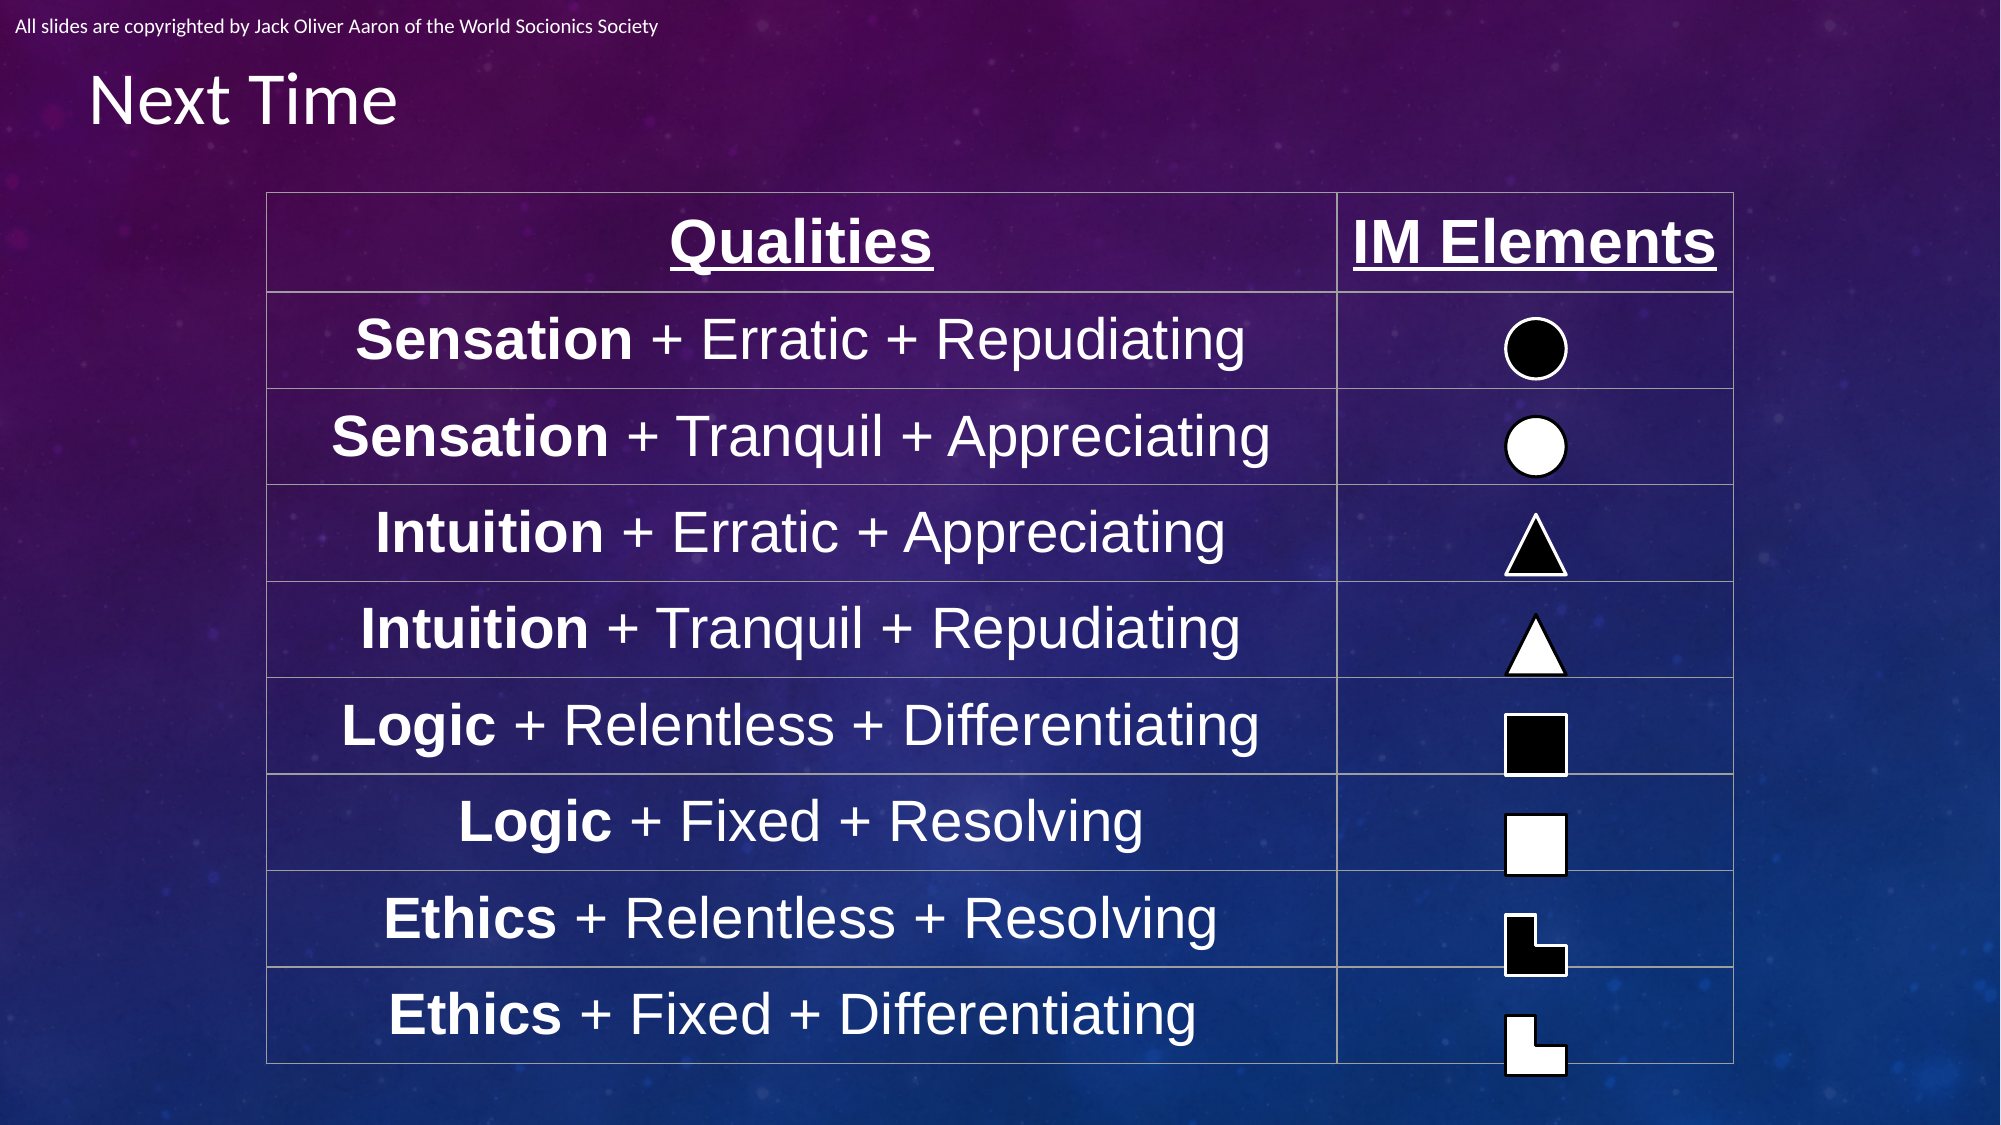

All slides are copyrighted by Jack Oliver Aaron of the World Socionics Society
# Next Time
| Qualities | IM Elements |
| --- | --- |
| Sensation + Erratic + Repudiating |  |
| Sensation + Tranquil + Appreciating |  |
| Intuition + Erratic + Appreciating |  |
| Intuition + Tranquil + Repudiating |  |
| Logic + Relentless + Differentiating |  |
| Logic + Fixed + Resolving |  |
| Ethics + Relentless + Resolving |  |
| Ethics + Fixed + Differentiating |  |